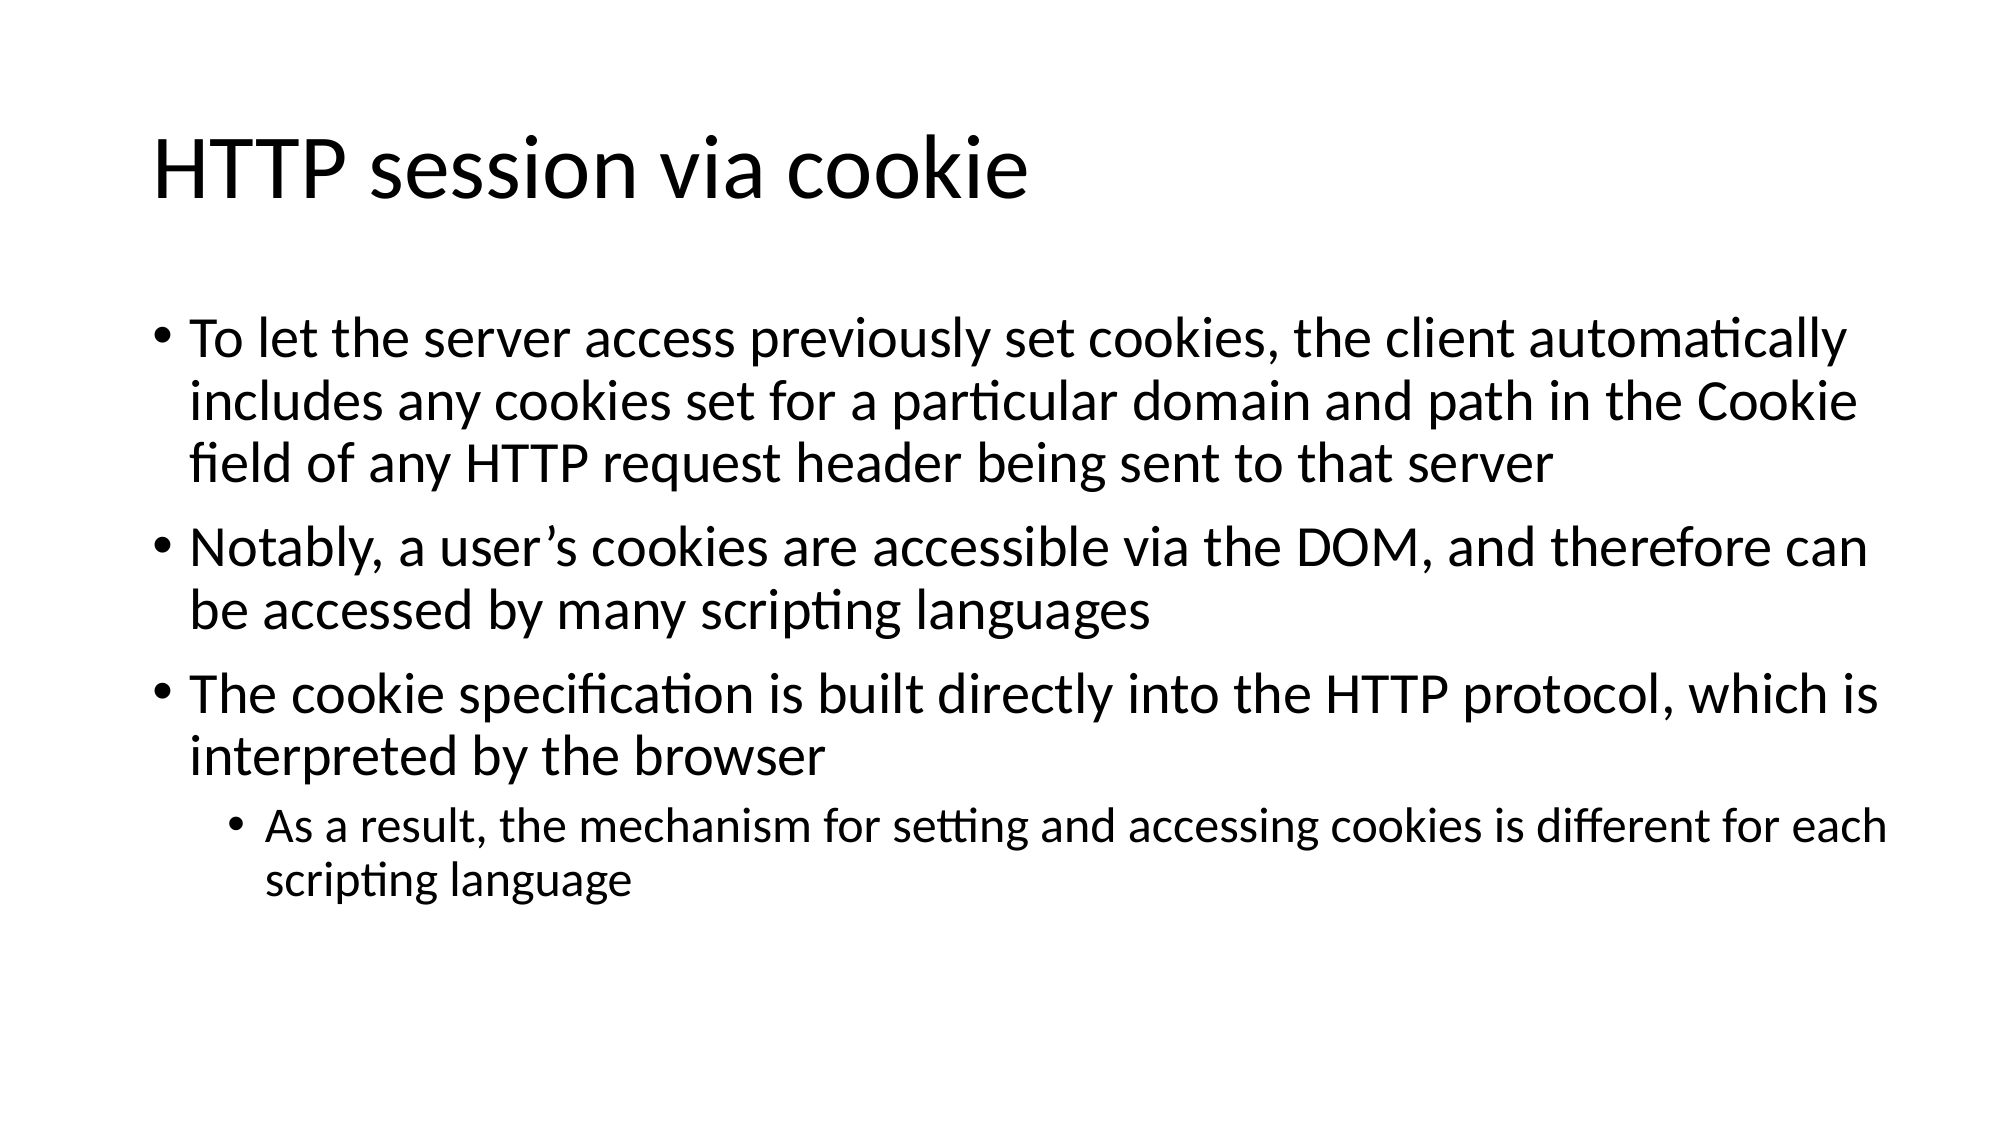

# HTTP session via cookie
To let the server access previously set cookies, the client automatically includes any cookies set for a particular domain and path in the Cookie field of any HTTP request header being sent to that server
Notably, a user’s cookies are accessible via the DOM, and therefore can be accessed by many scripting languages
The cookie specification is built directly into the HTTP protocol, which is interpreted by the browser
As a result, the mechanism for setting and accessing cookies is different for each scripting language